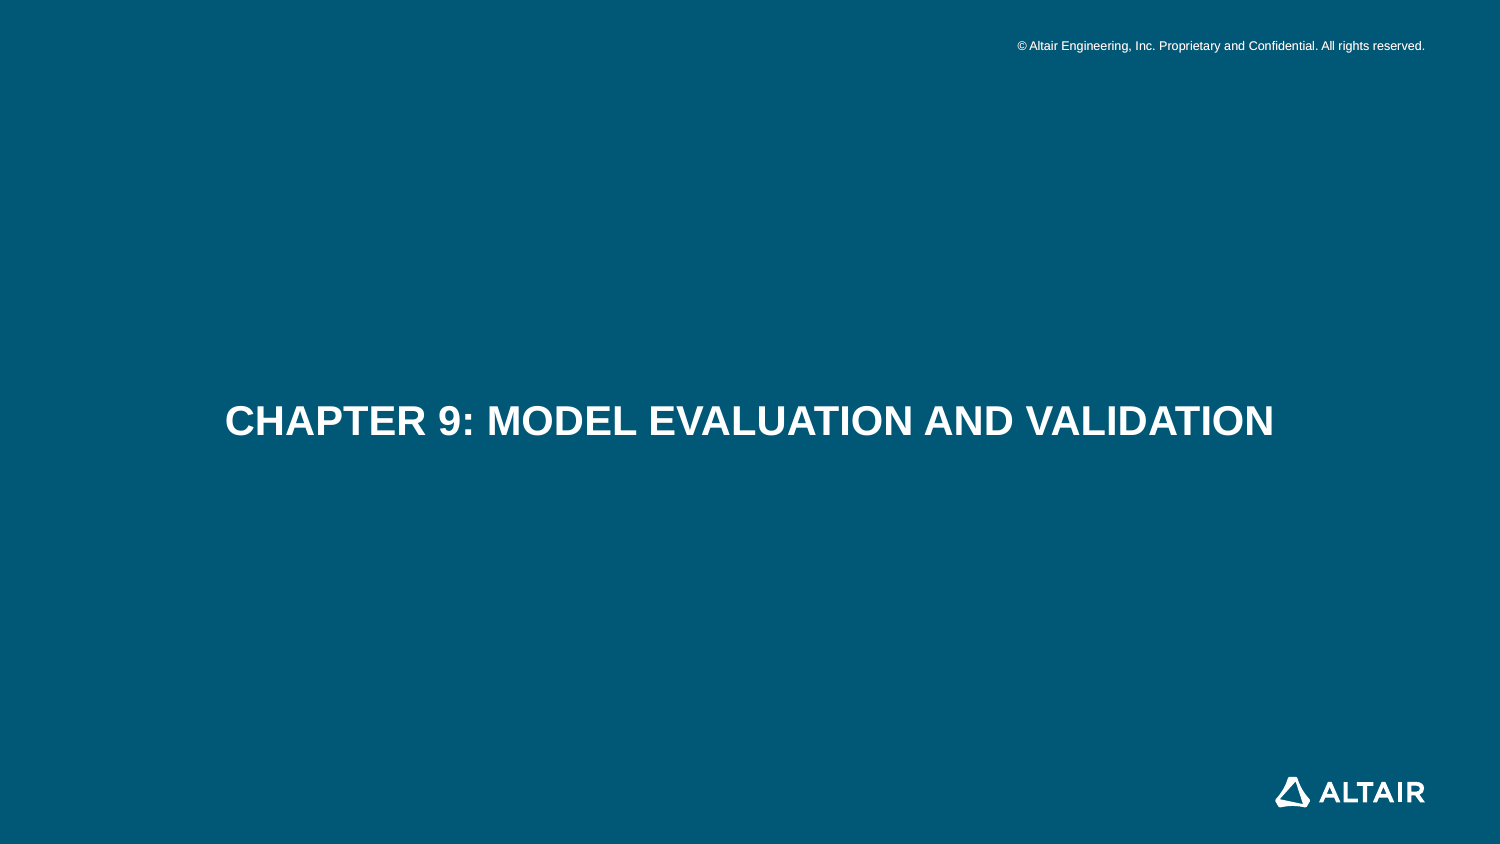

# Chapter 9: Model evaluation and validation